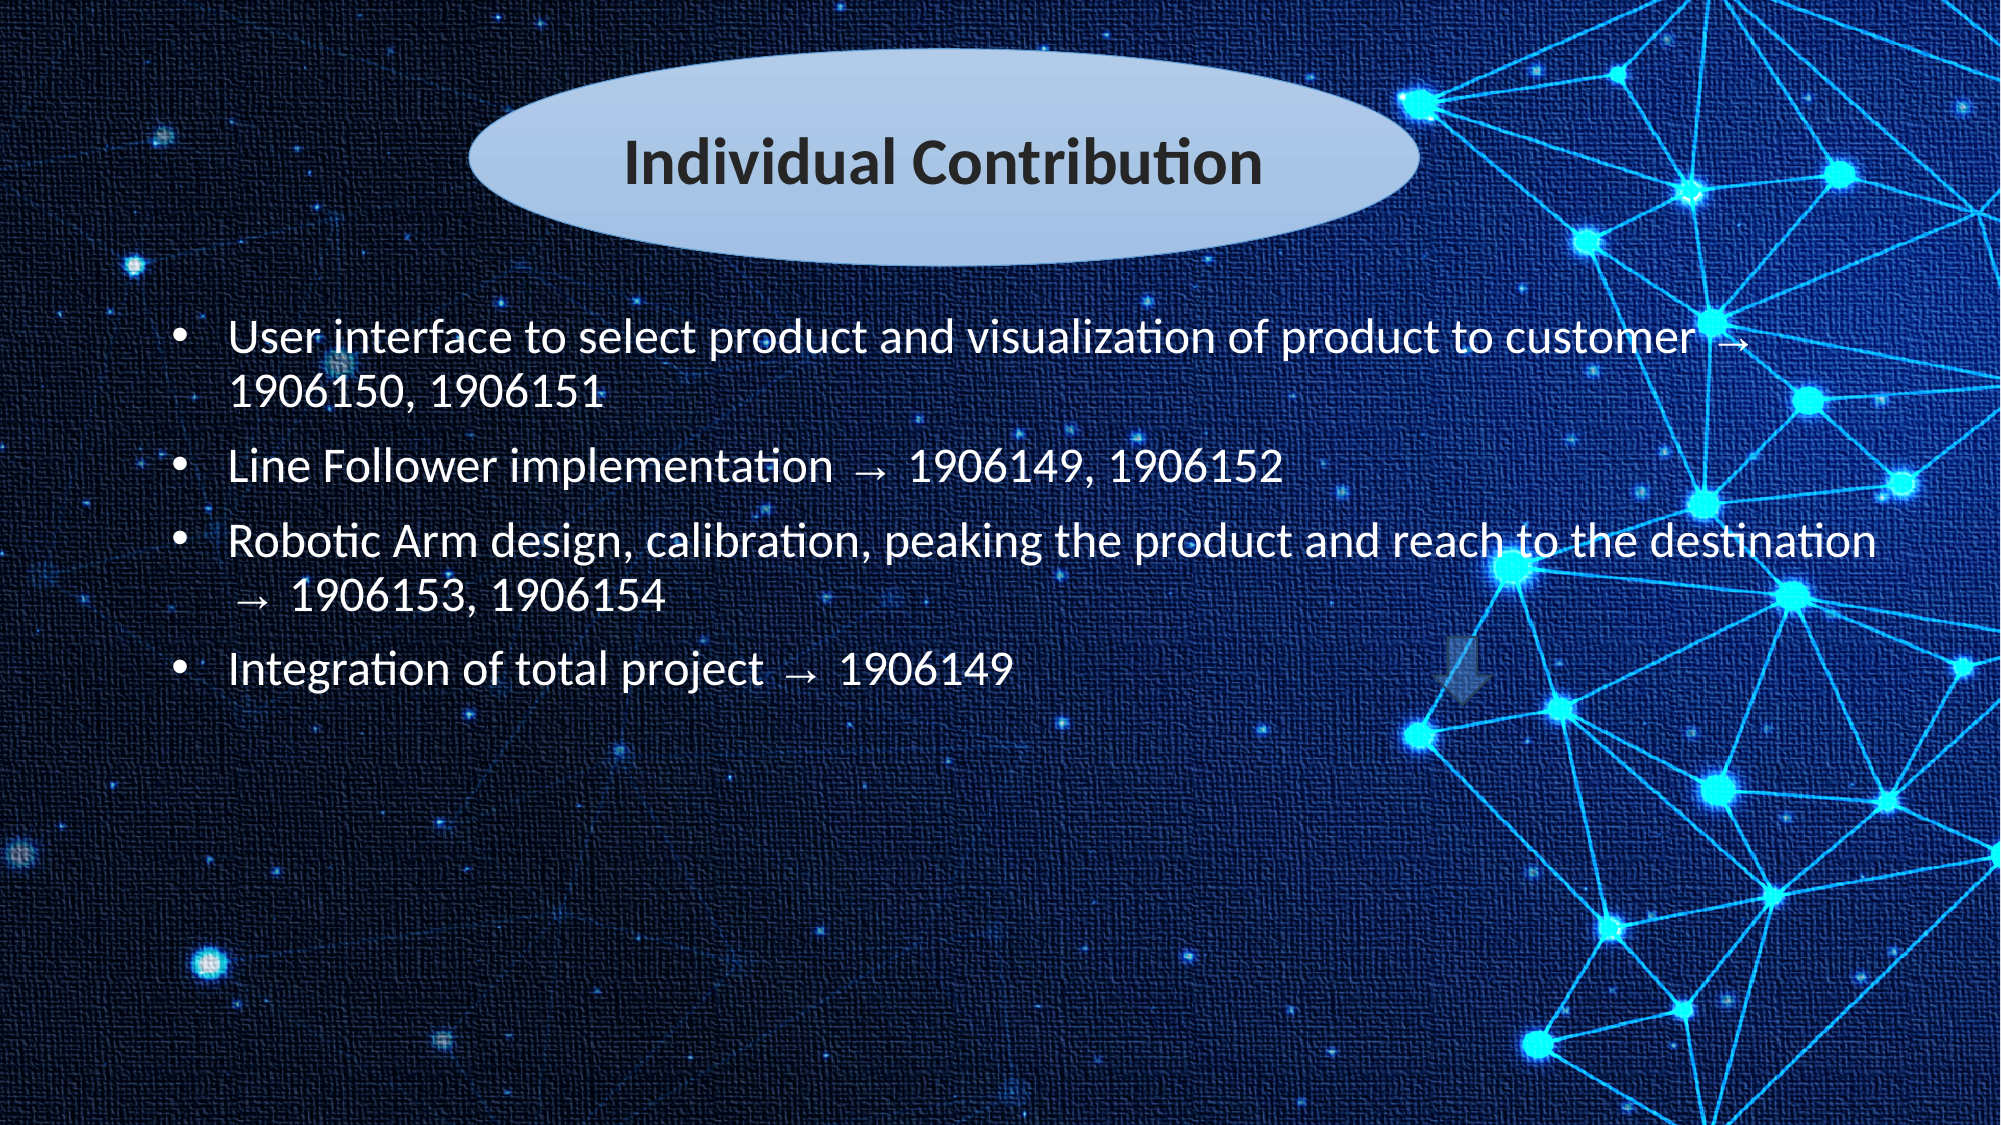

Individual Contribution
User interface to select product and visualization of product to customer → 1906150, 1906151
Line Follower implementation → 1906149, 1906152
Robotic Arm design, calibration, peaking the product and reach to the destination → 1906153, 1906154
Integration of total project → 1906149